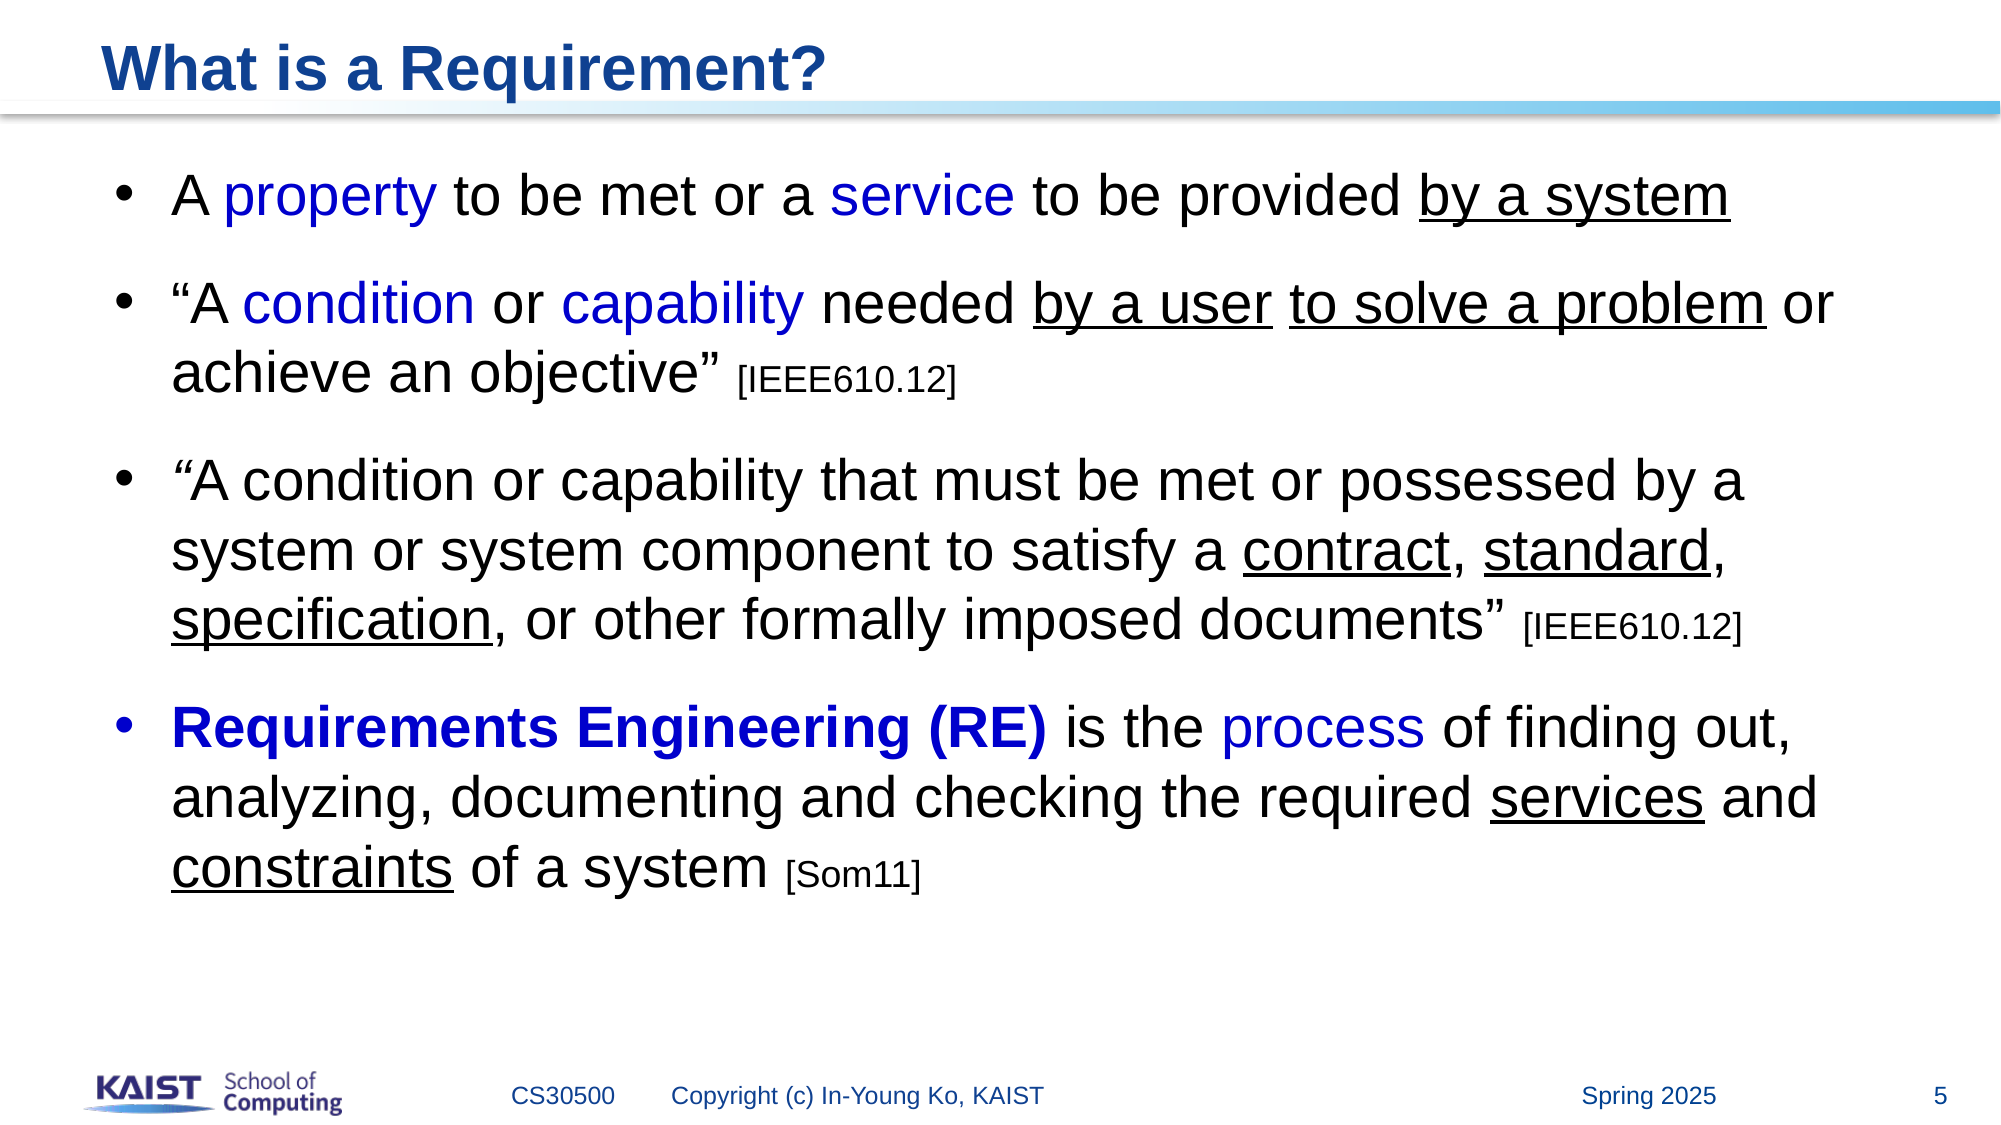

# What is a Requirement?
A property to be met or a service to be provided by a system
“A condition or capability needed by a user to solve a problem or achieve an objective” [IEEE610.12]
“A condition or capability that must be met or possessed by a system or system component to satisfy a contract, standard, specification, or other formally imposed documents” [IEEE610.12]
Requirements Engineering (RE) is the process of finding out, analyzing, documenting and checking the required services and constraints of a system [Som11]
Spring 2025
CS30500        Copyright (c) In-Young Ko, KAIST
5